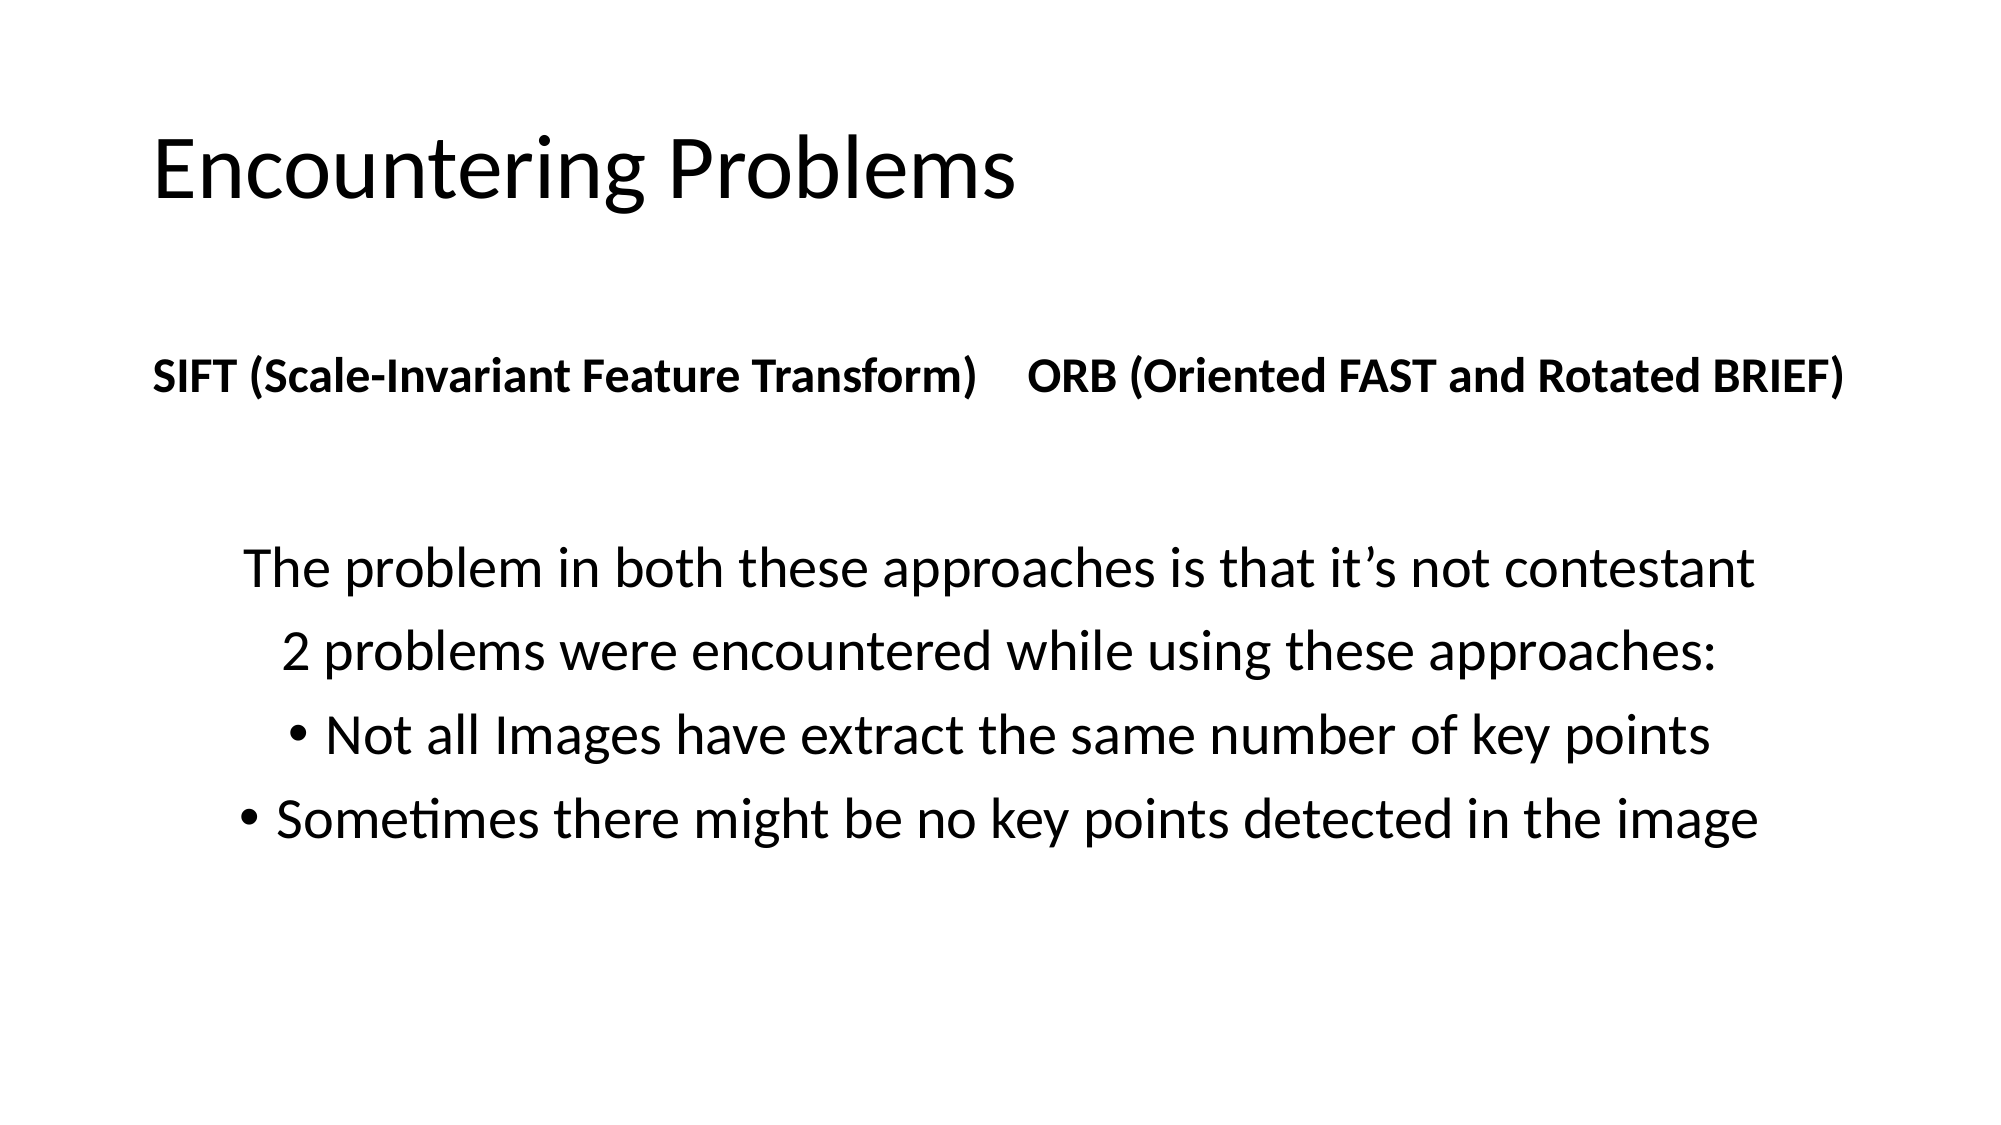

# Encountering Problems
SIFT (Scale-Invariant Feature Transform)
ORB (Oriented FAST and Rotated BRIEF)
The problem in both these approaches is that it’s not contestant
2 problems were encountered while using these approaches:
Not all Images have extract the same number of key points
Sometimes there might be no key points detected in the image